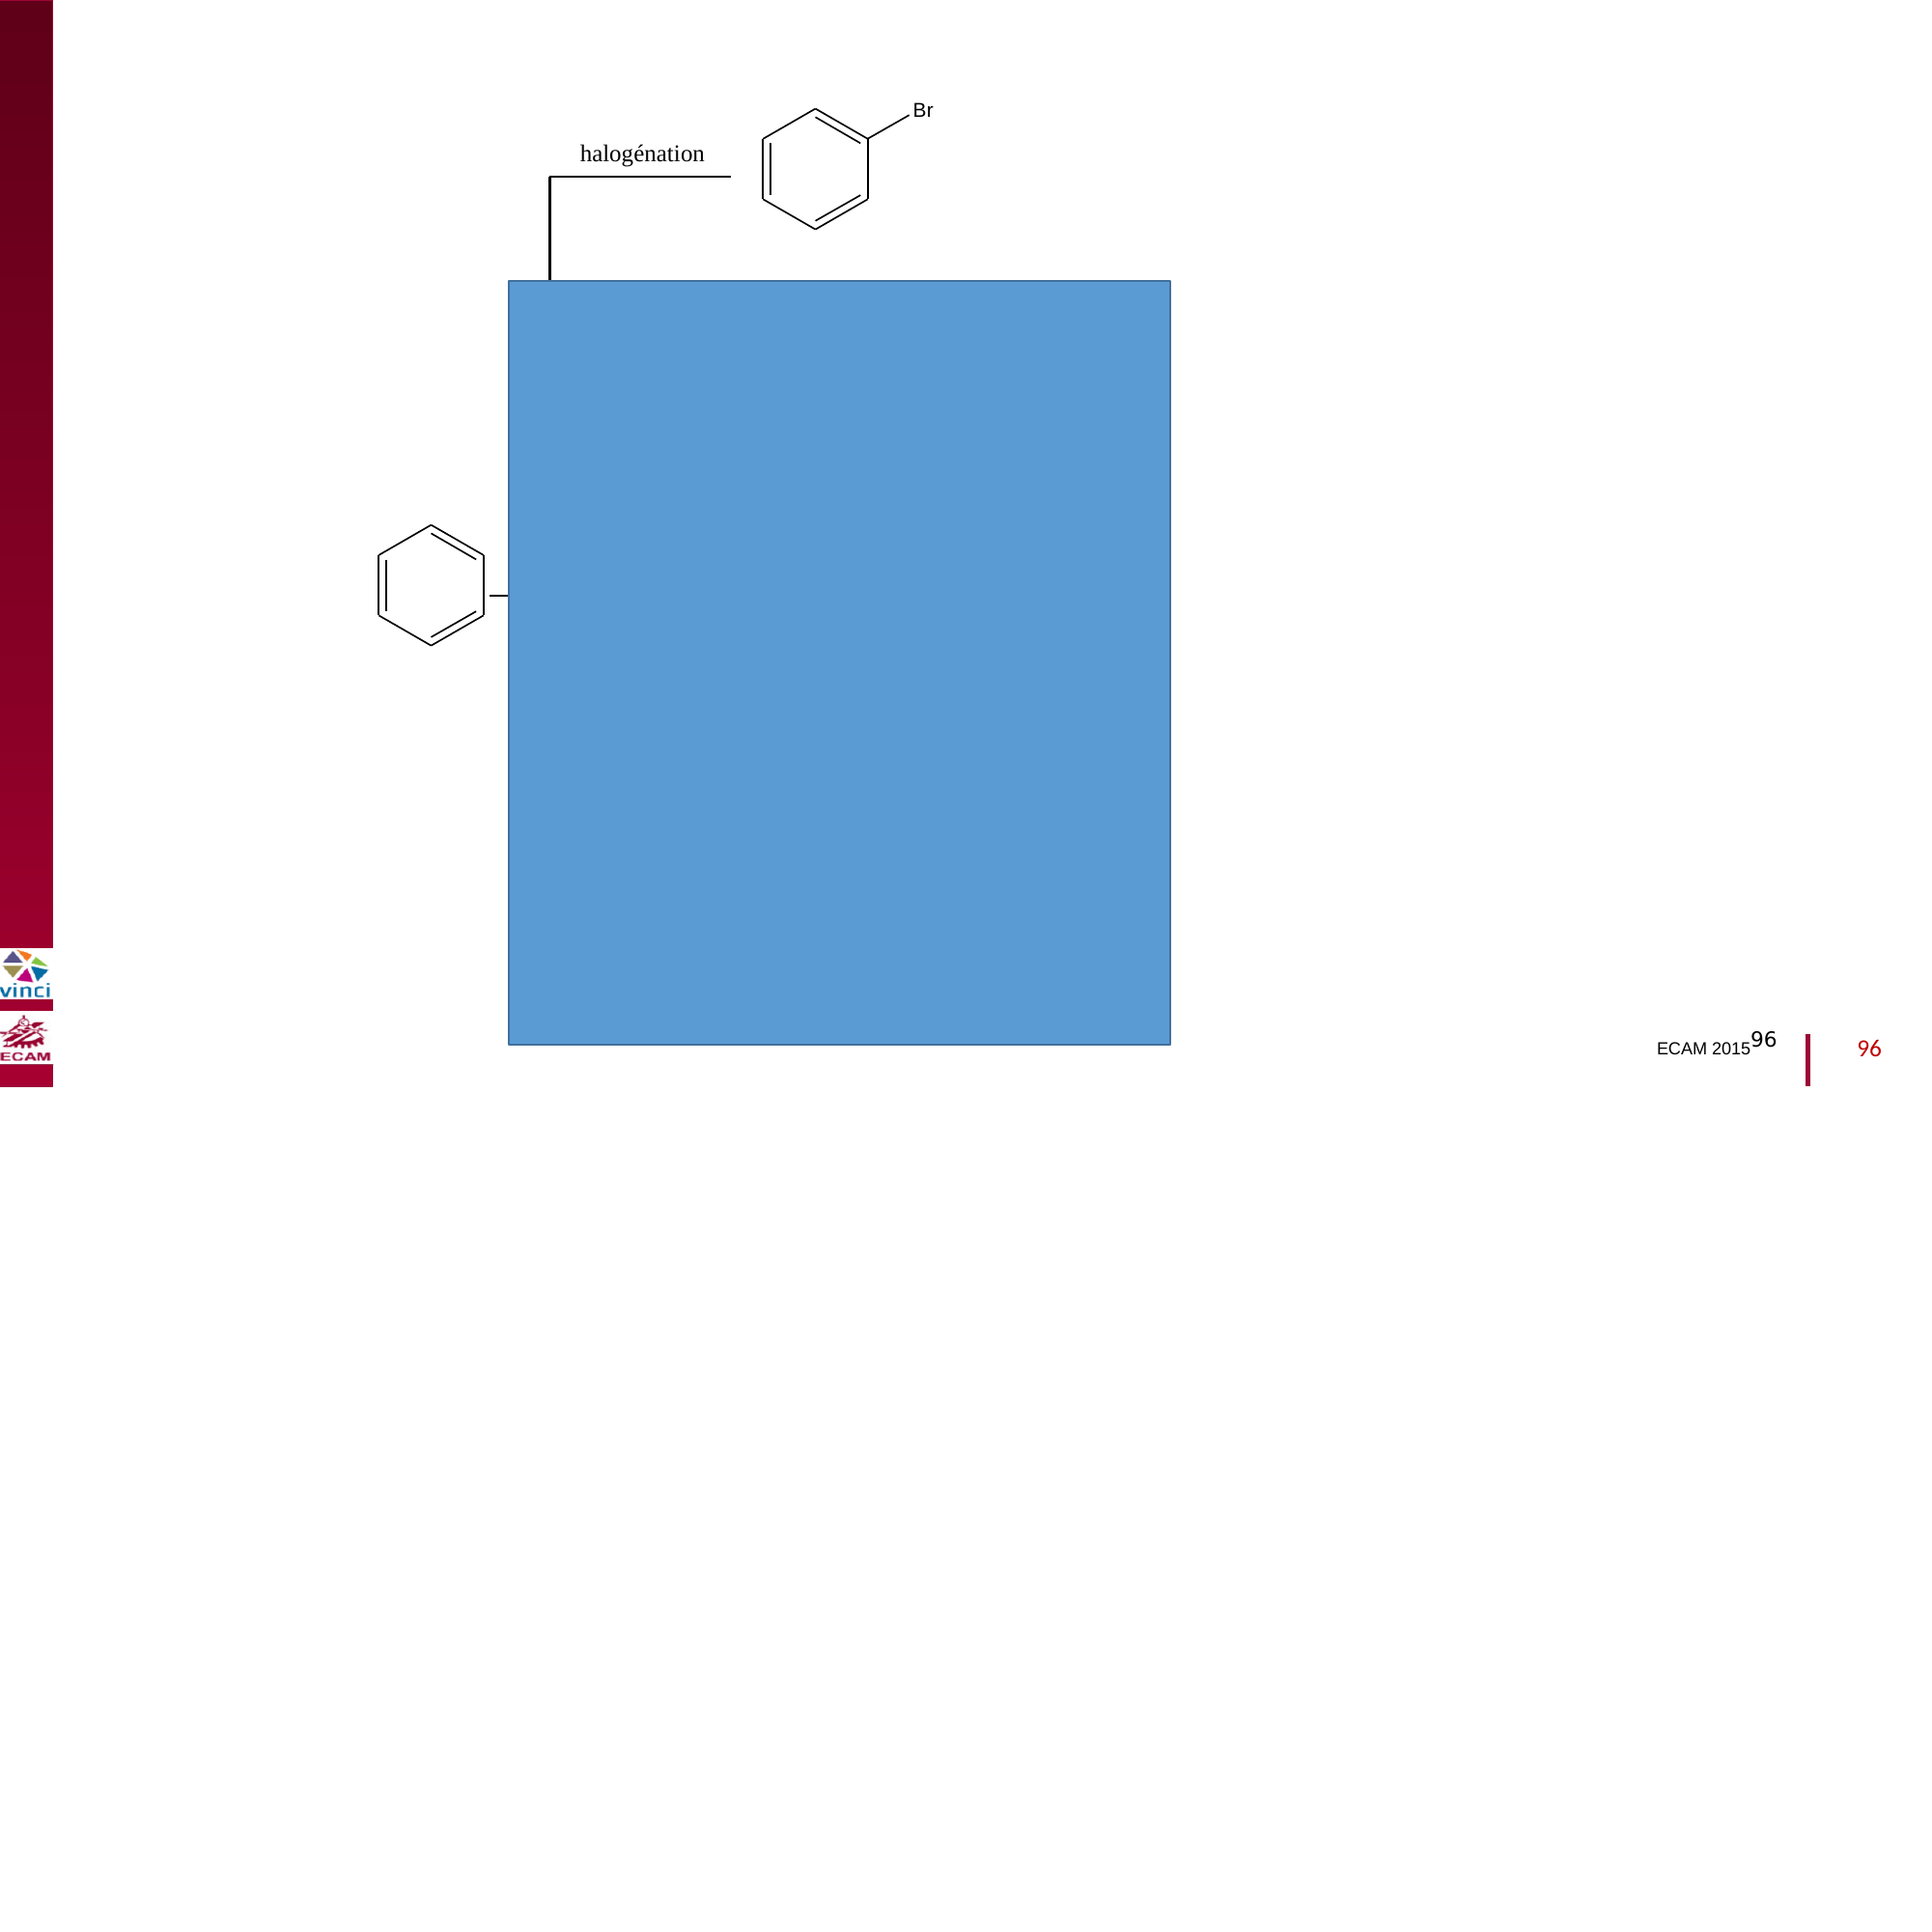

Br

halogénation

B2040-Chimie du vivant et environnement

NO2
nitration
SO3H
sulfonation
R
Alkylation
O C
R
acylation

ECAM 201596

96